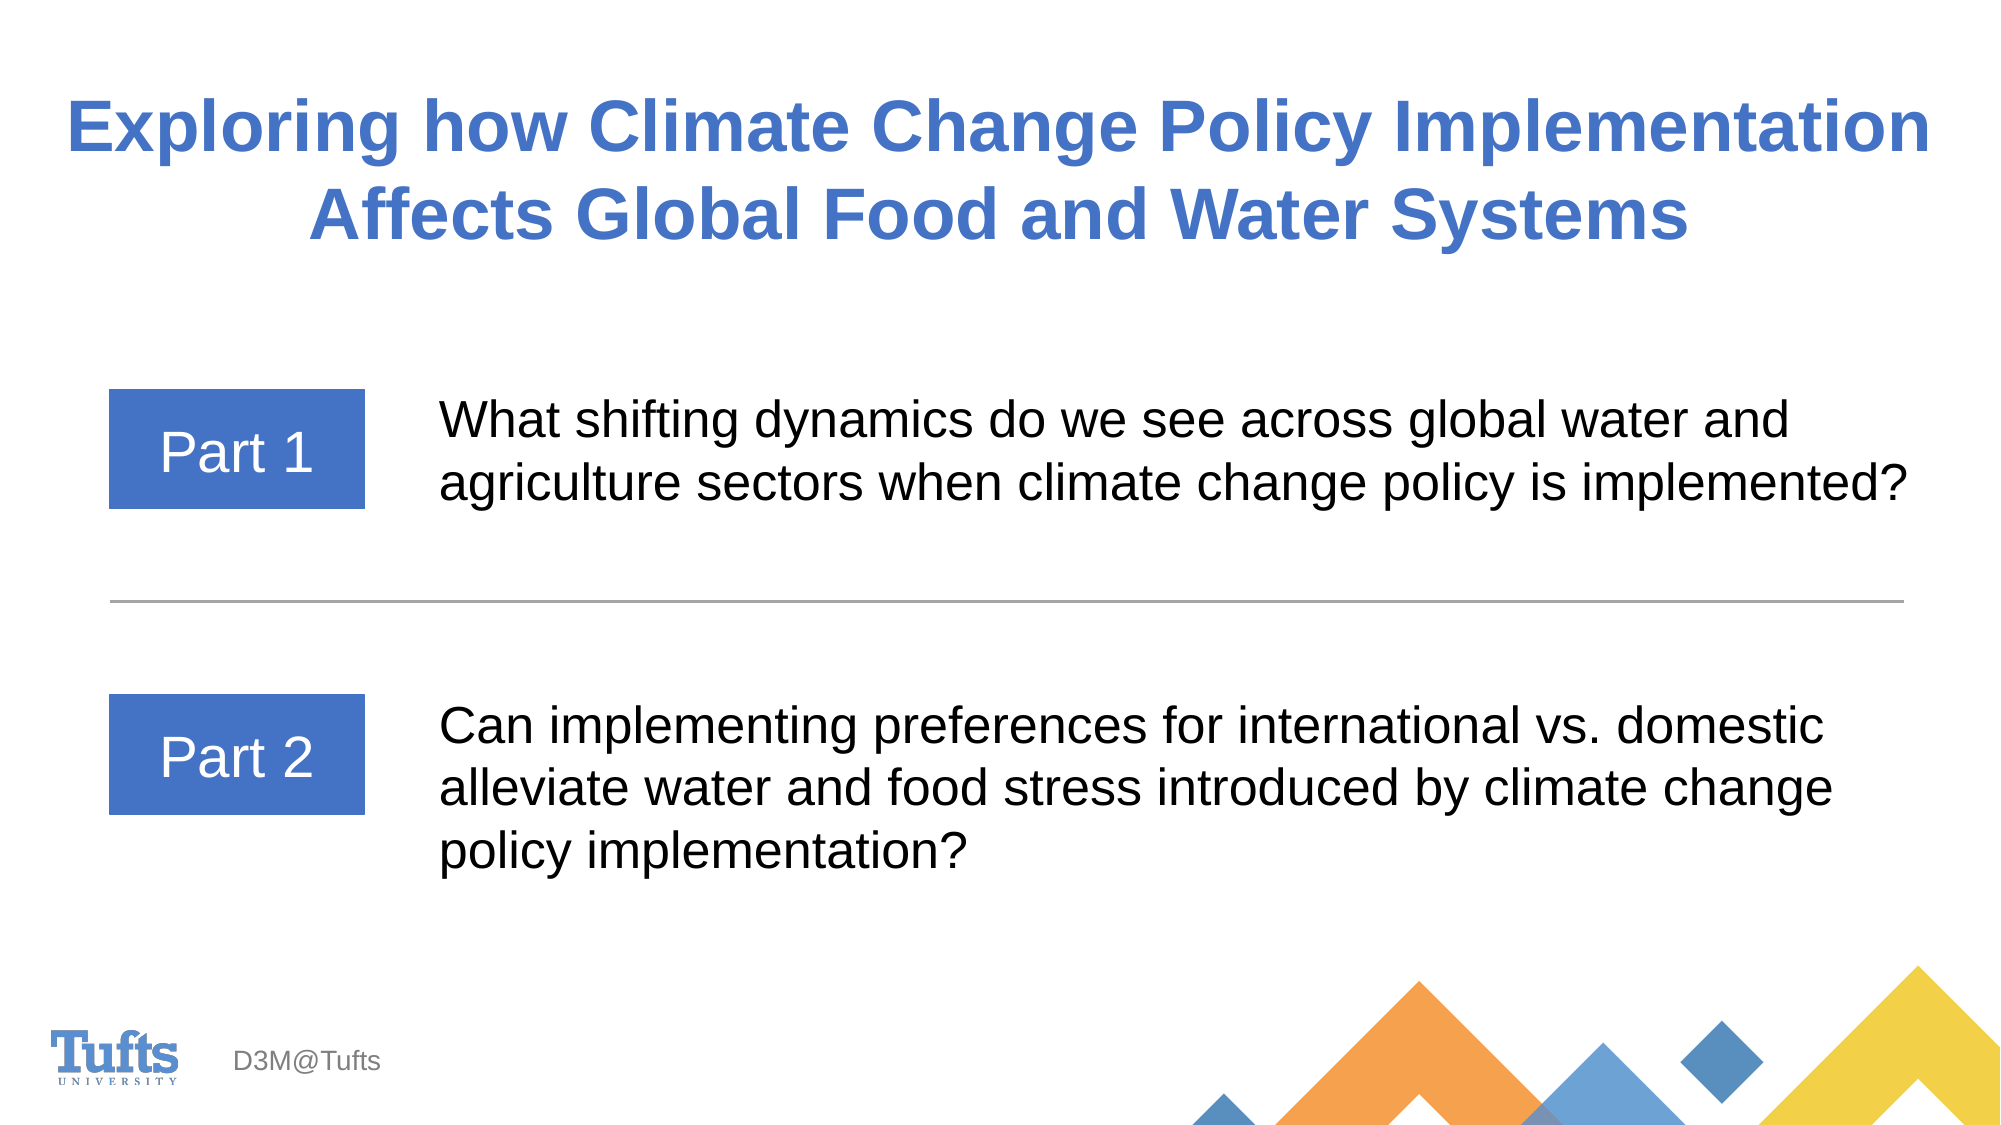

Exploring how Climate Change Policy Implementation Affects Global Food and Water Systems
What shifting dynamics do we see across global water and agriculture sectors when climate change policy is implemented?
Part 1
Can implementing preferences for international vs. domestic alleviate water and food stress introduced by climate change policy implementation?
Part 2